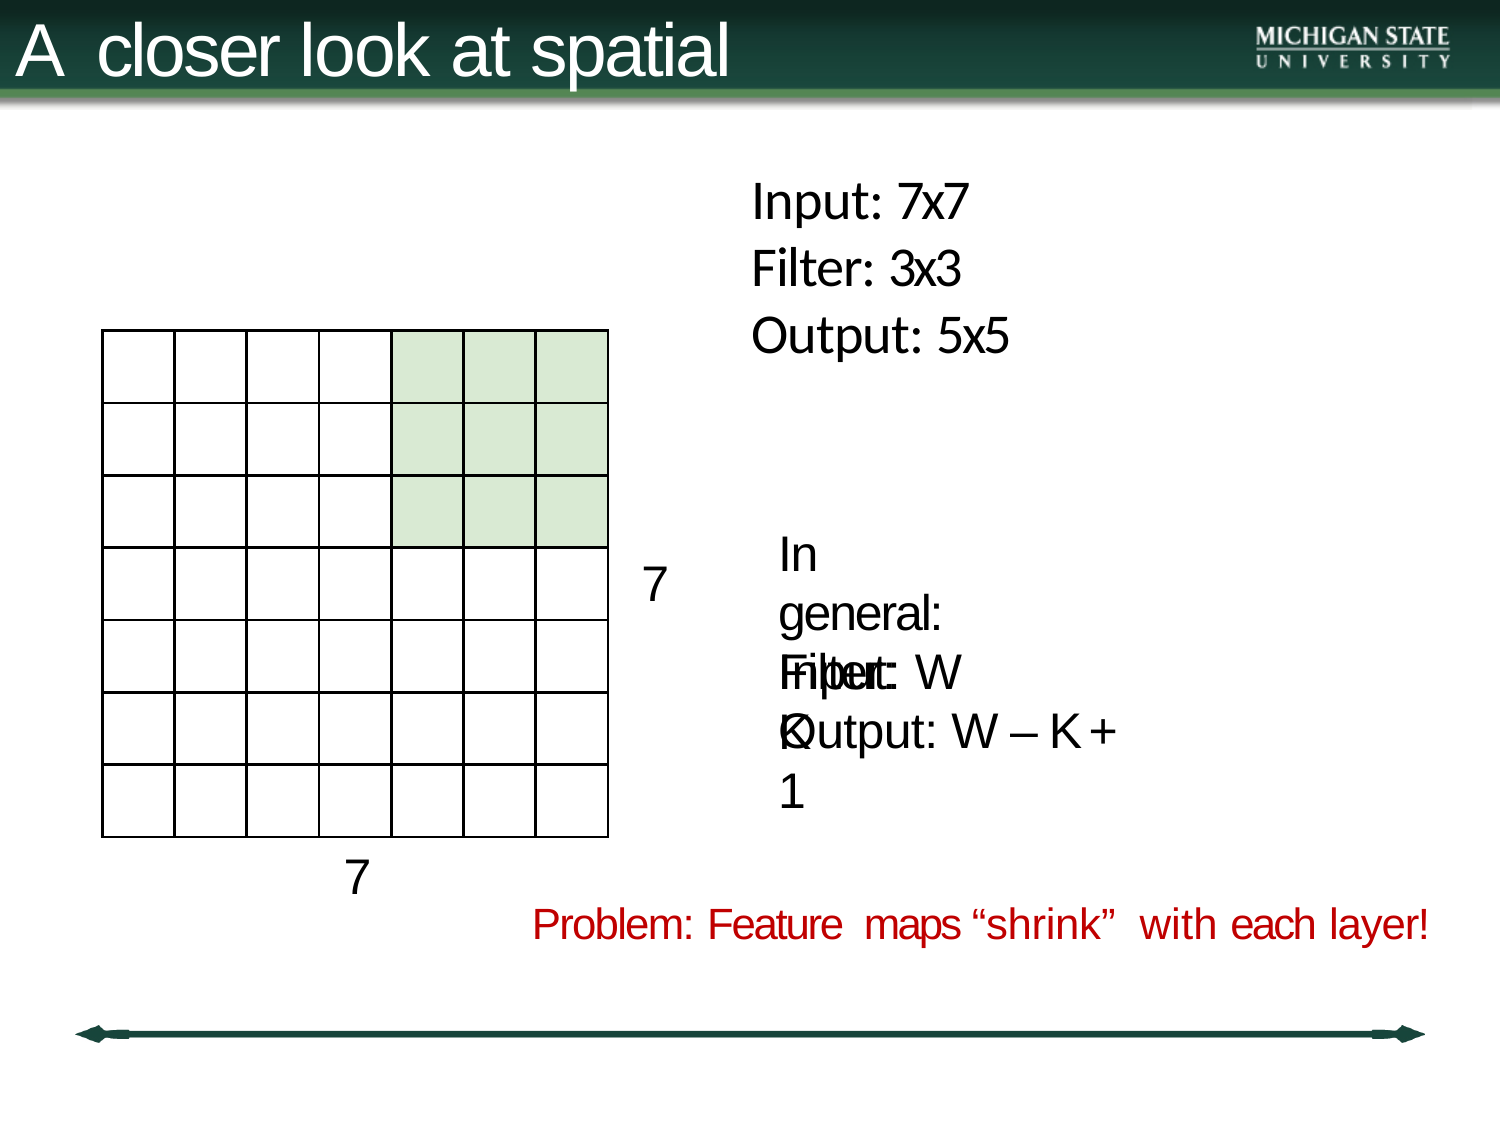

# A  closer look at spatial dimensions
Input: 7x7  Filter: 3x3  Output: 5x5
|  |  |  |  |  |  |  |
| --- | --- | --- | --- | --- | --- | --- |
|  |  |  |  |  |  |  |
|  |  |  |  |  |  |  |
|  |  |  |  |  |  |  |
|  |  |  |  |  |  |  |
|  |  |  |  |  |  |  |
|  |  |  |  |  |  |  |
In general:  Input: W
7
Filter: K
Output: W – K + 1
7
Problem: Feature  maps “shrink”  with each layer!